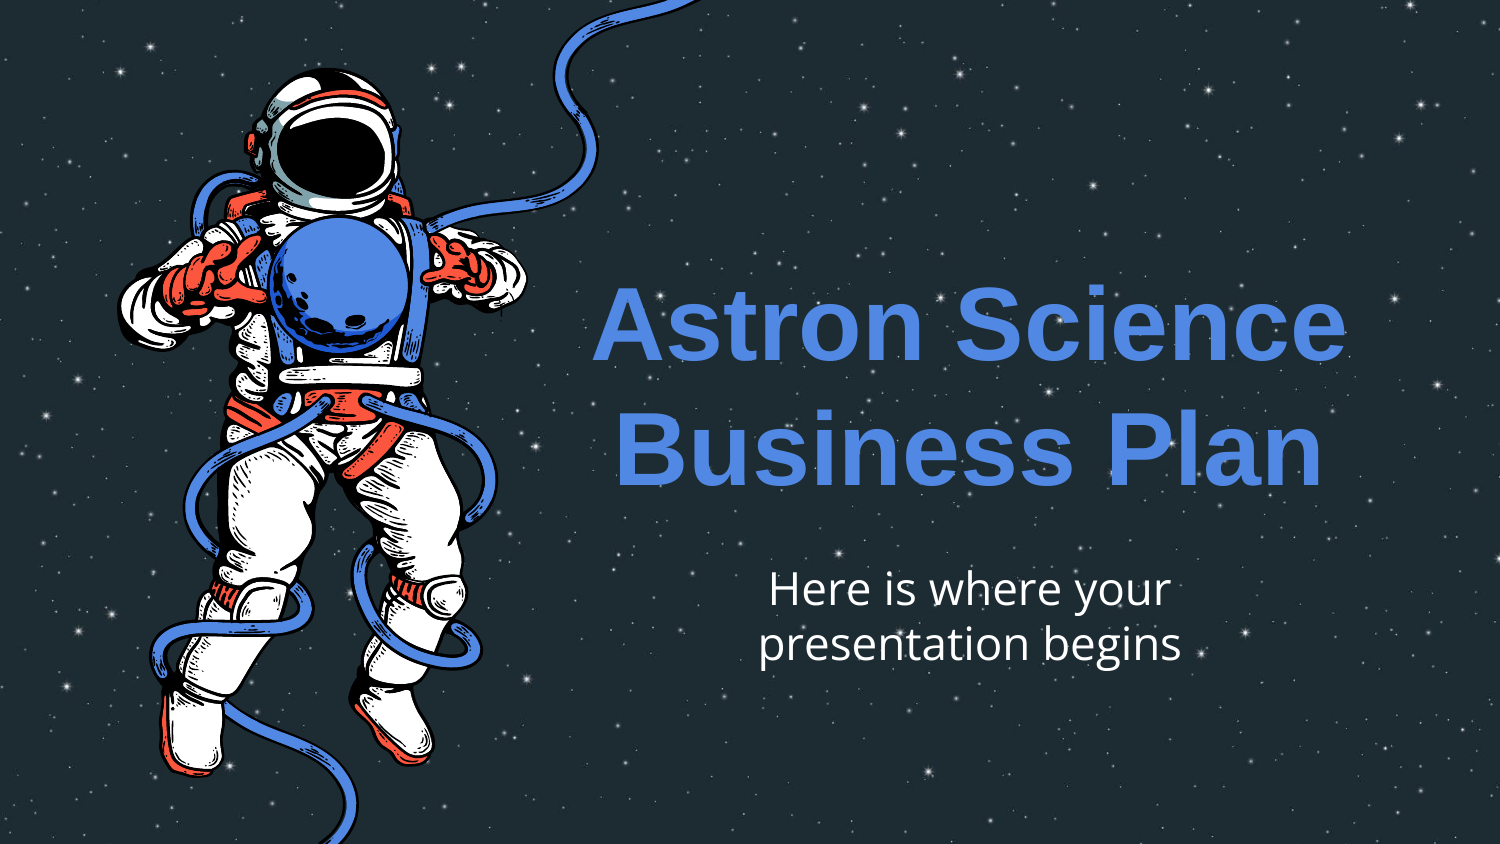

# Astron Science
Business Plan
Here is where your presentation begins